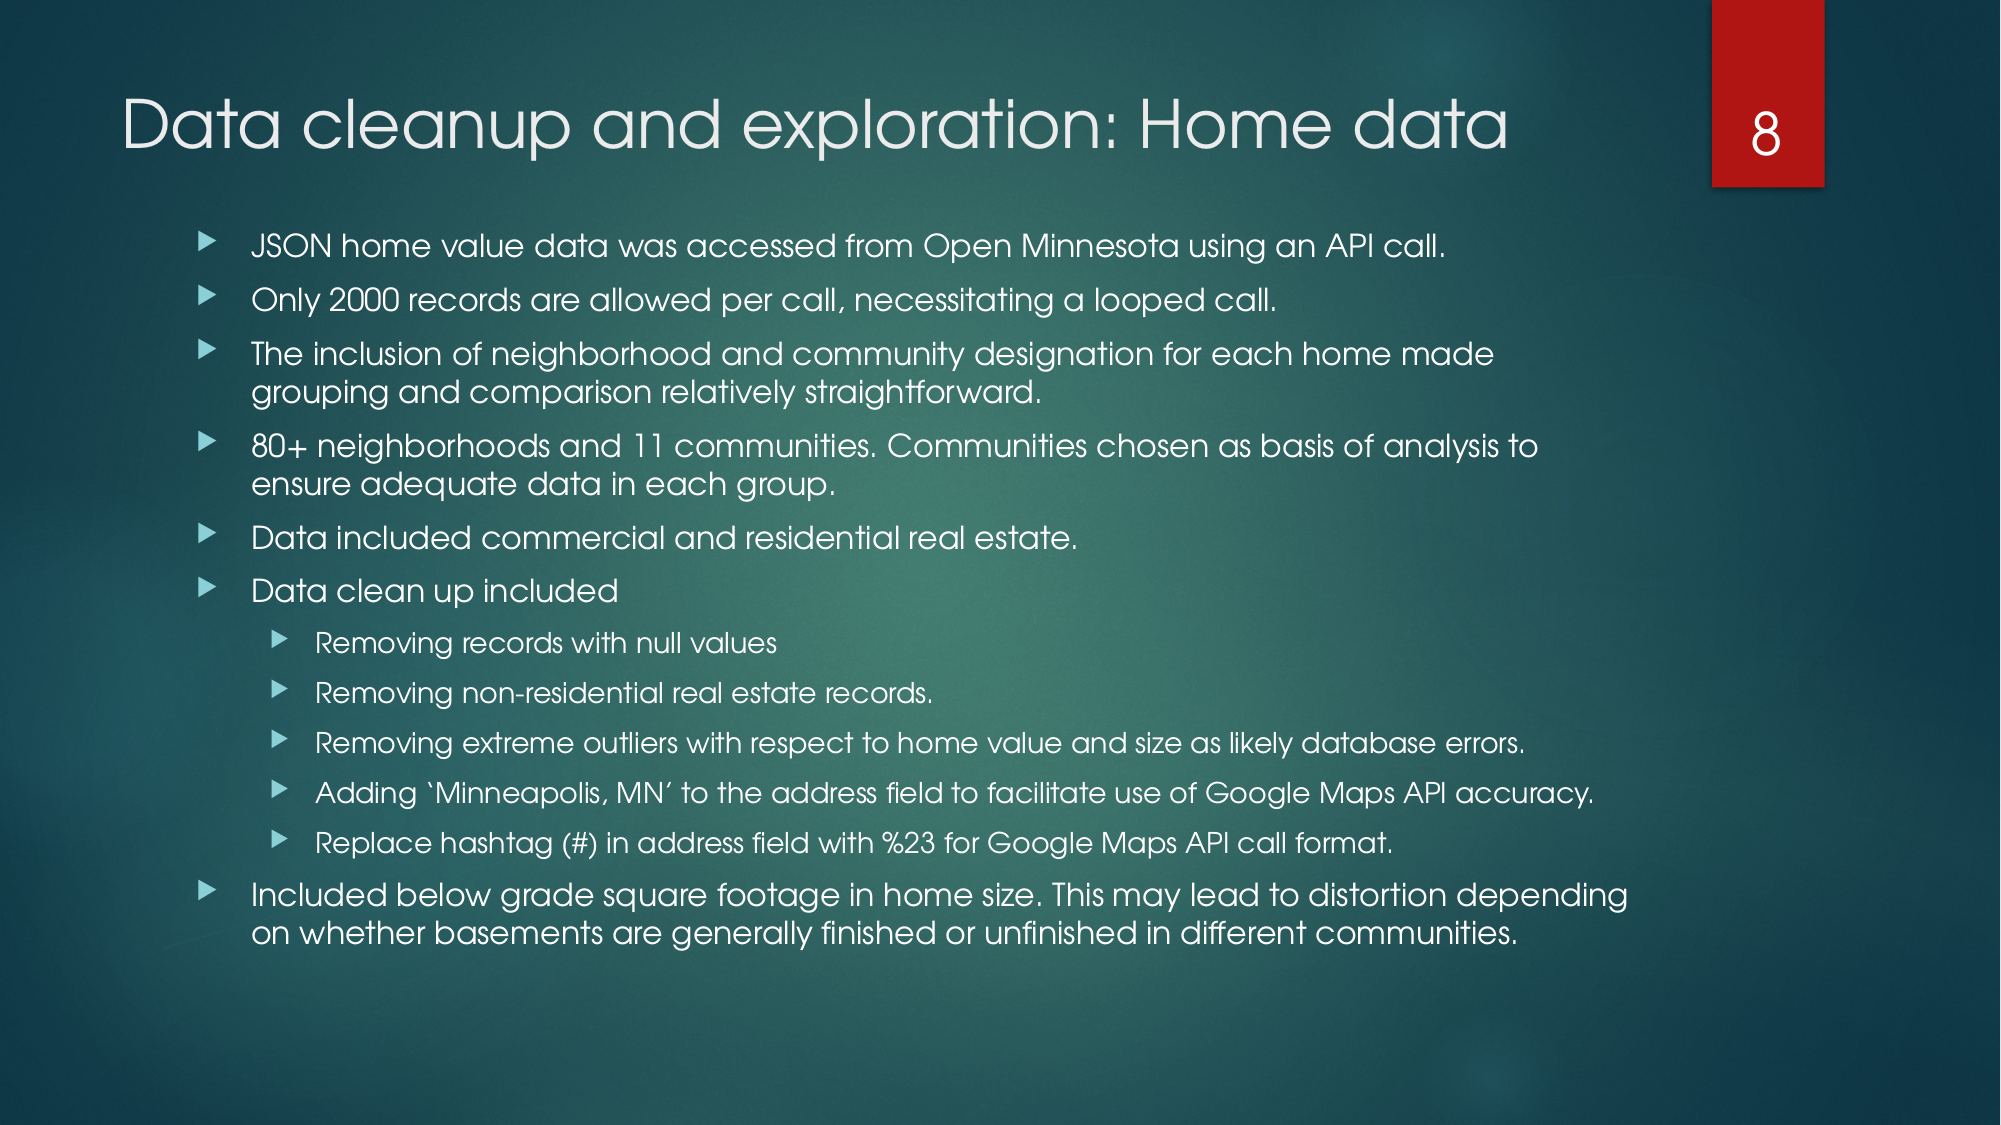

8
# Data cleanup and exploration: Home data
JSON home value data was accessed from Open Minnesota using an API call.
Only 2000 records are allowed per call, necessitating a looped call.
The inclusion of neighborhood and community designation for each home made grouping and comparison relatively straightforward.
80+ neighborhoods and 11 communities. Communities chosen as basis of analysis to ensure adequate data in each group.
Data included commercial and residential real estate.
Data clean up included
Removing records with null values
Removing non-residential real estate records.
Removing extreme outliers with respect to home value and size as likely database errors.
Adding ‘Minneapolis, MN’ to the address field to facilitate use of Google Maps API accuracy.
Replace hashtag (#) in address field with %23 for Google Maps API call format.
Included below grade square footage in home size. This may lead to distortion depending on whether basements are generally finished or unfinished in different communities.